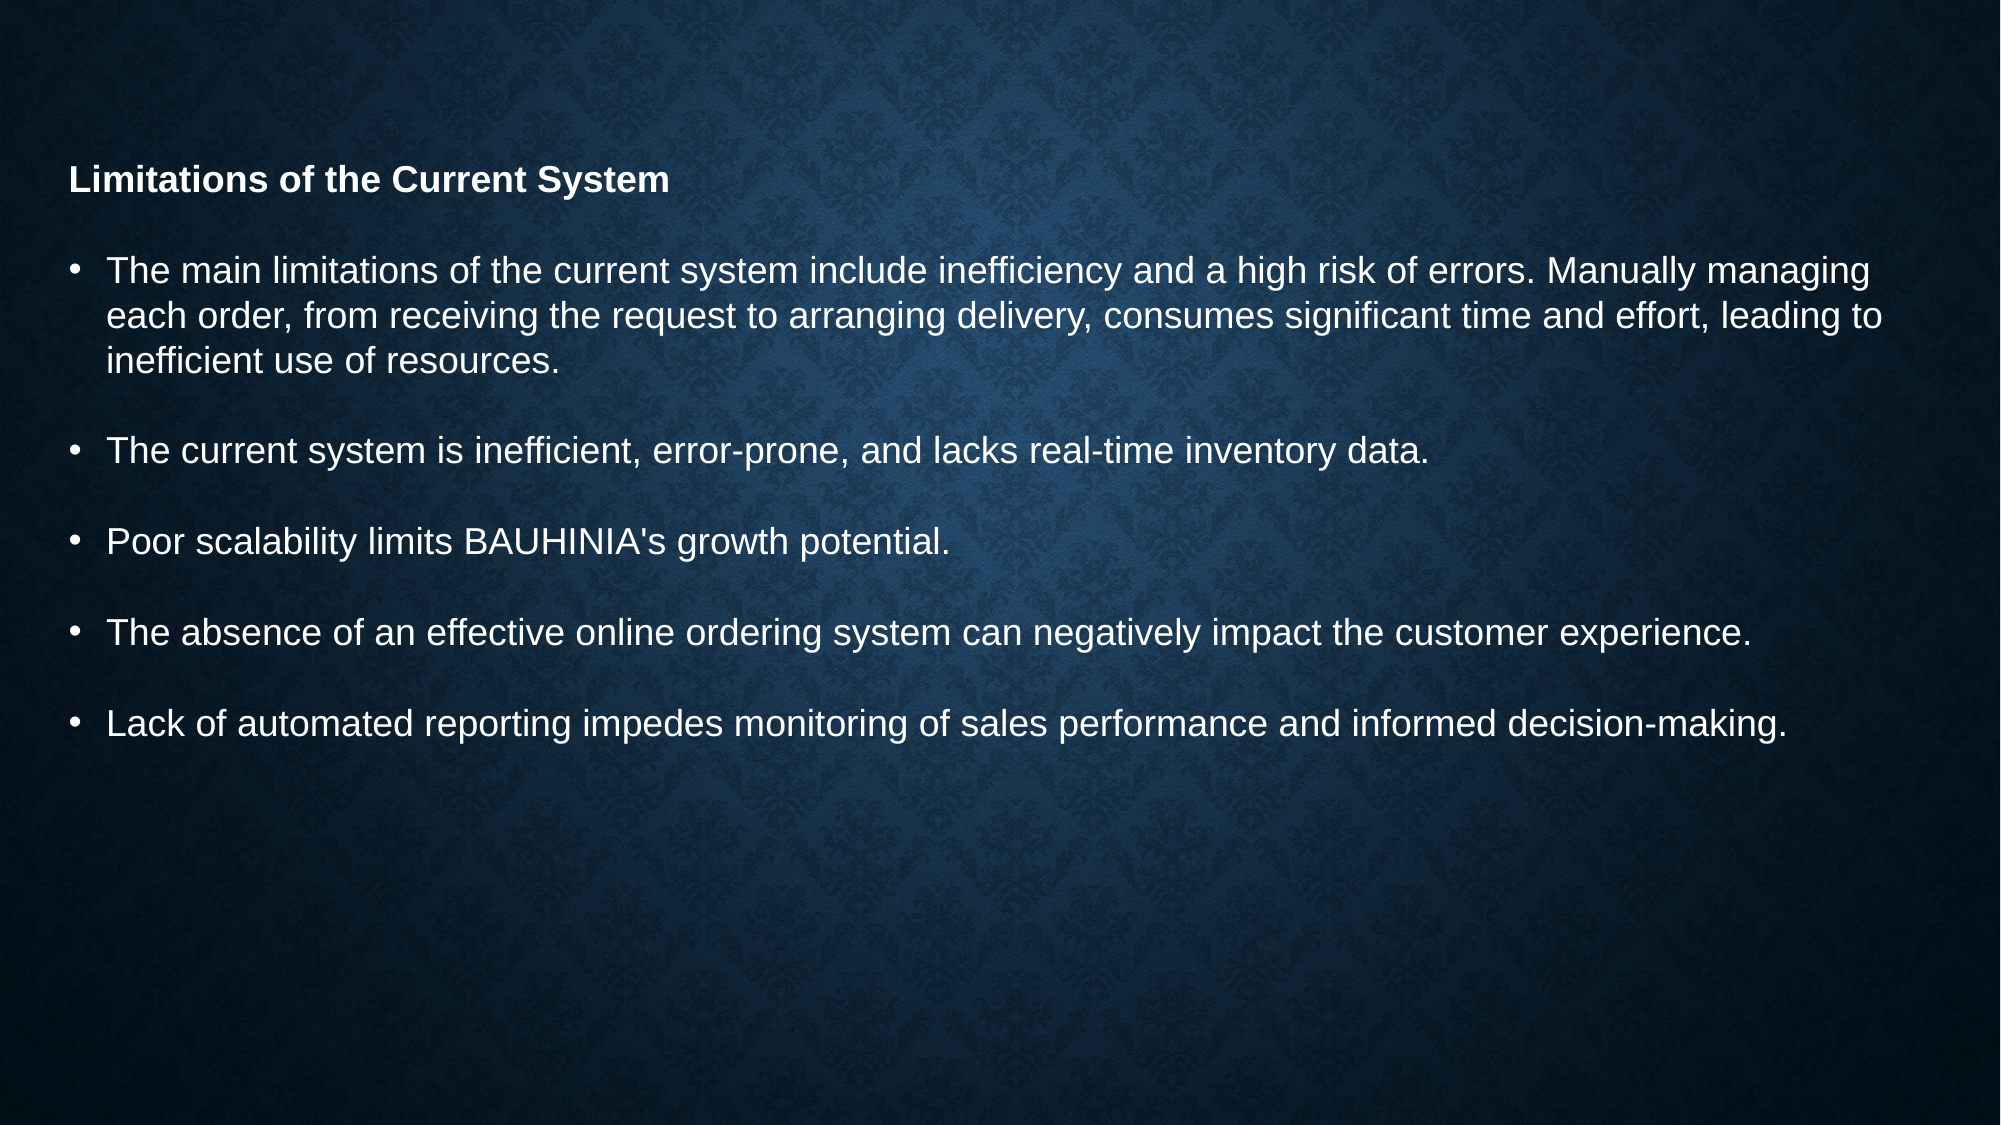

Limitations of the Current System
The main limitations of the current system include inefficiency and a high risk of errors. Manually managing each order, from receiving the request to arranging delivery, consumes significant time and effort, leading to inefficient use of resources.
The current system is inefficient, error-prone, and lacks real-time inventory data.
Poor scalability limits BAUHINIA's growth potential.
The absence of an effective online ordering system can negatively impact the customer experience.
Lack of automated reporting impedes monitoring of sales performance and informed decision-making.